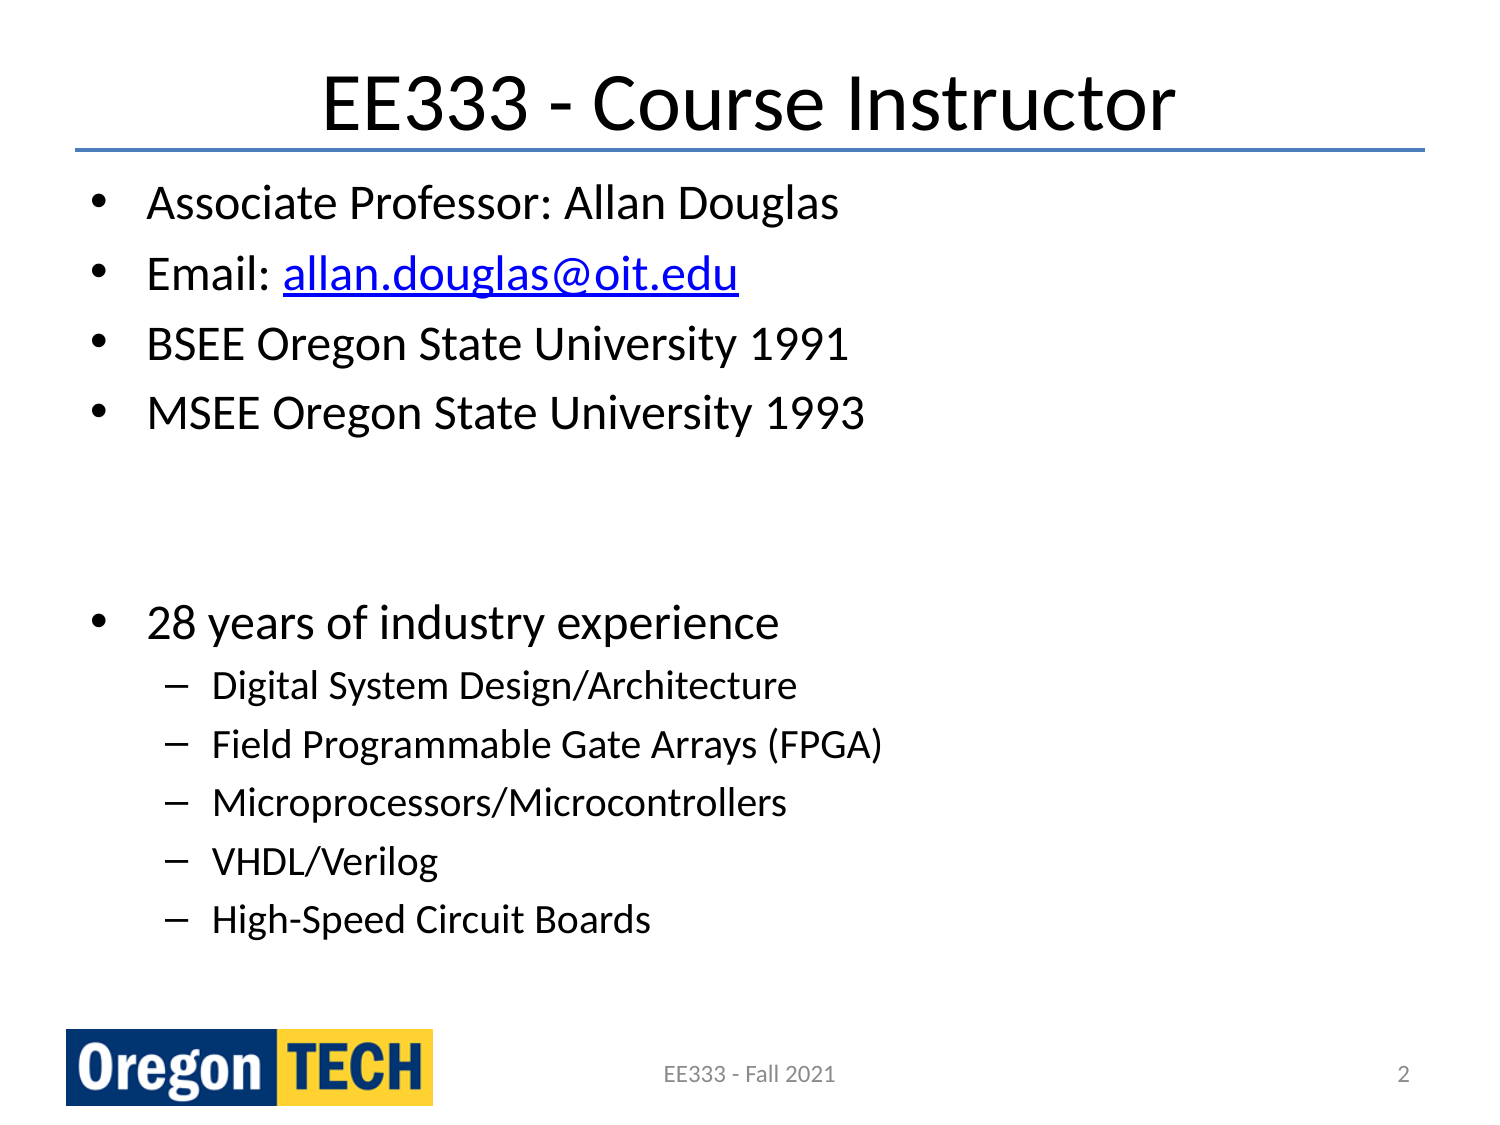

# EE333 - Course Instructor
Associate Professor: Allan Douglas
Email: allan.douglas@oit.edu
BSEE Oregon State University 1991
MSEE Oregon State University 1993

28 years of industry experience
Digital System Design/Architecture
Field Programmable Gate Arrays (FPGA)
Microprocessors/Microcontrollers
VHDL/Verilog
High-Speed Circuit Boards
EE333 - Fall 2021
2